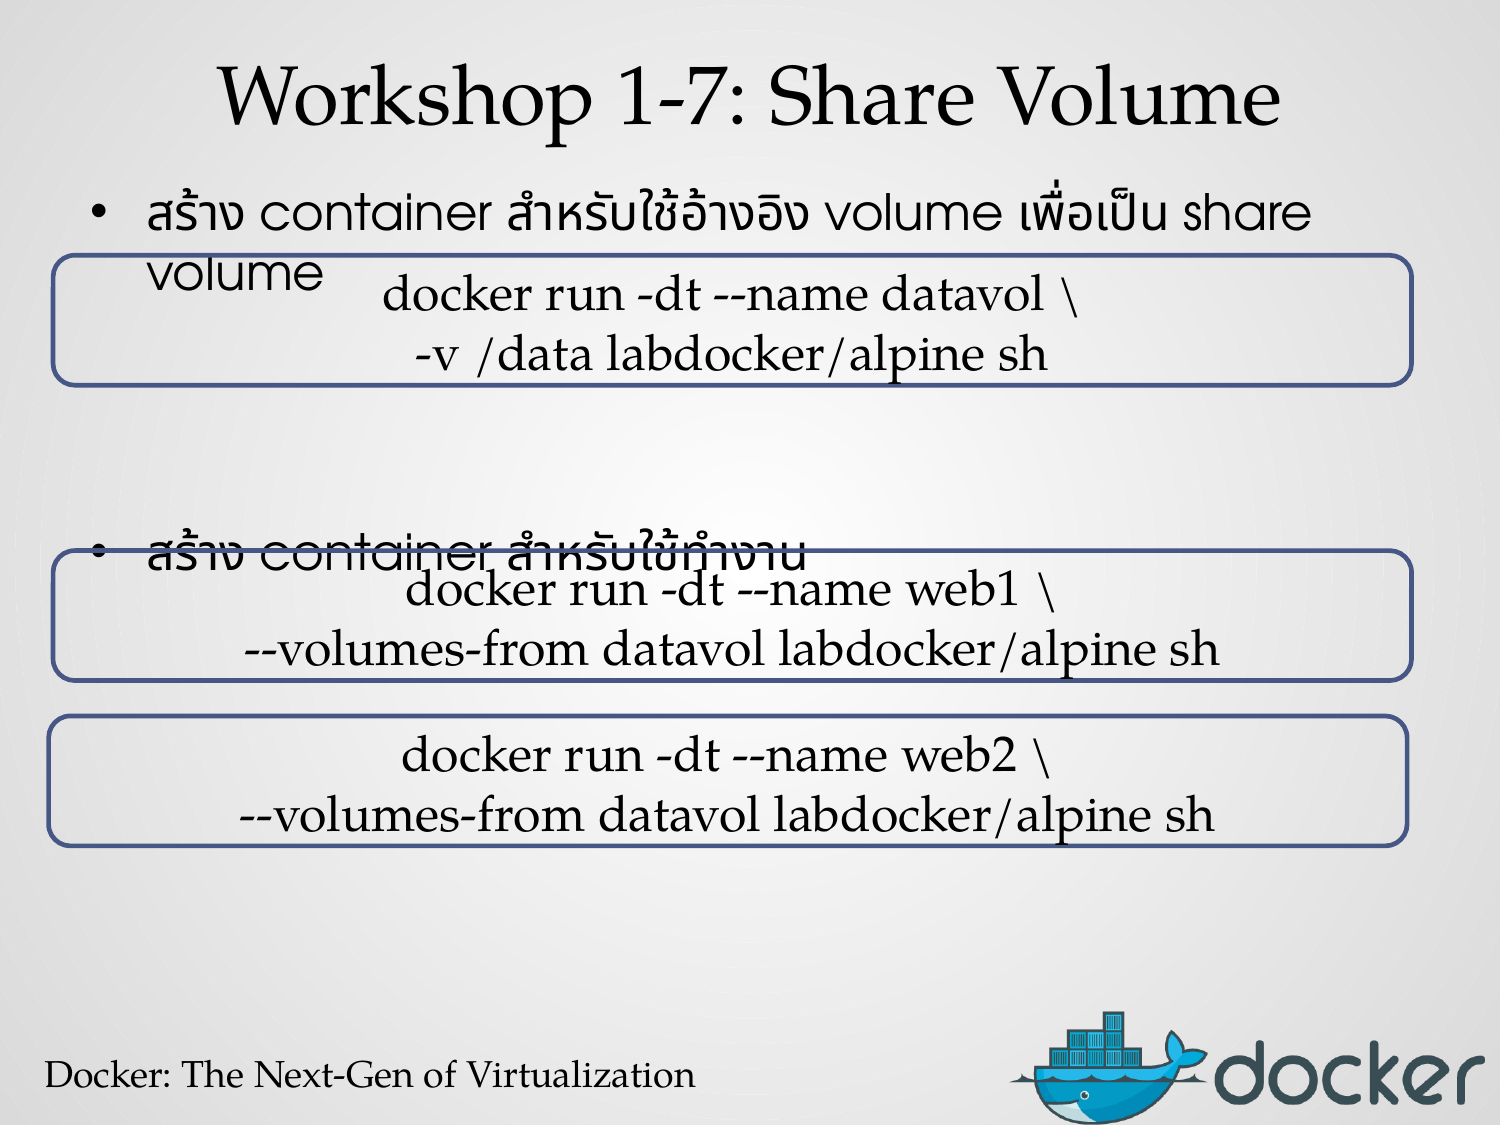

# Workshop 1-7: Share Volume
สร้าง container สำหรับใช้อ้างอิง volume เพื่อเป็น share volume

สร้าง container สำหรับใช้ทำงาน

docker run -dt --name datavol \
-v /data labdocker/alpine sh
docker run -dt --name web1 \
--volumes-from datavol labdocker/alpine sh
docker run -dt --name web2 \
--volumes-from datavol labdocker/alpine sh
Docker: The Next-Gen of Virtualization